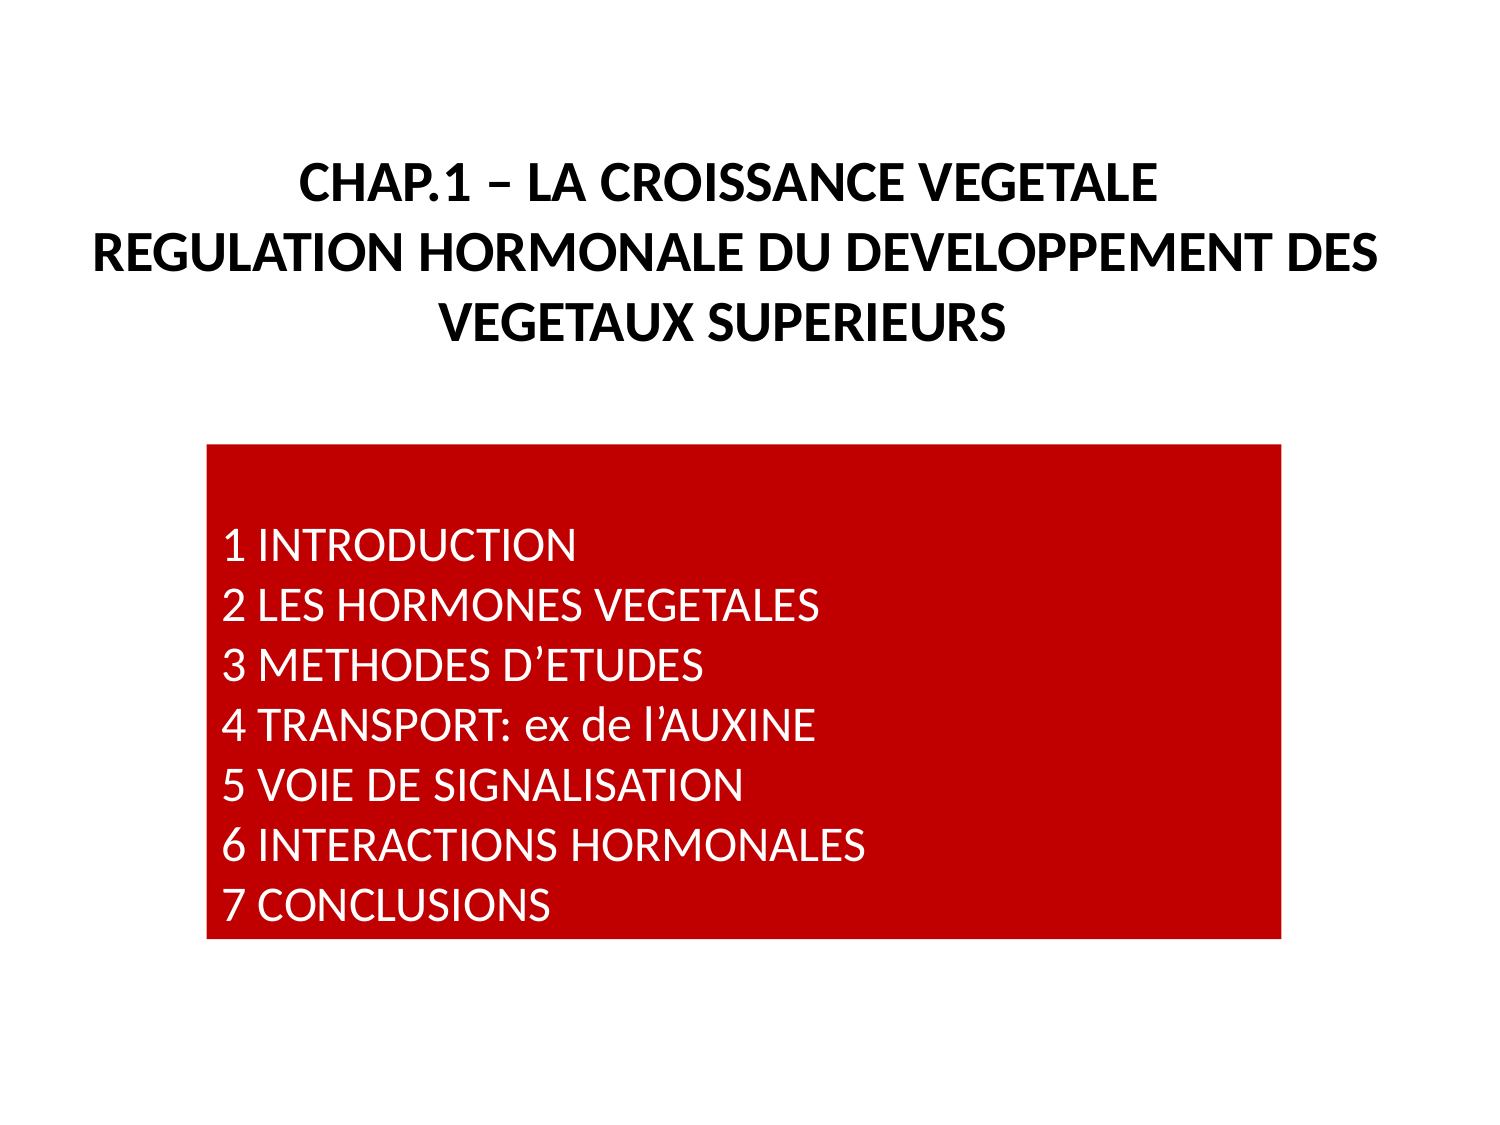

CHAP.1 – LA CROISSANCE VEGETALE
 REGULATION HORMONALE DU DEVELOPPEMENT DES VEGETAUX SUPERIEURS

1 INTRODUCTION
2 LES HORMONES VEGETALES
3 METHODES D’ETUDES
4 TRANSPORT: ex de l’AUXINE
5 VOIE DE SIGNALISATION
6 INTERACTIONS HORMONALES
7 CONCLUSIONS